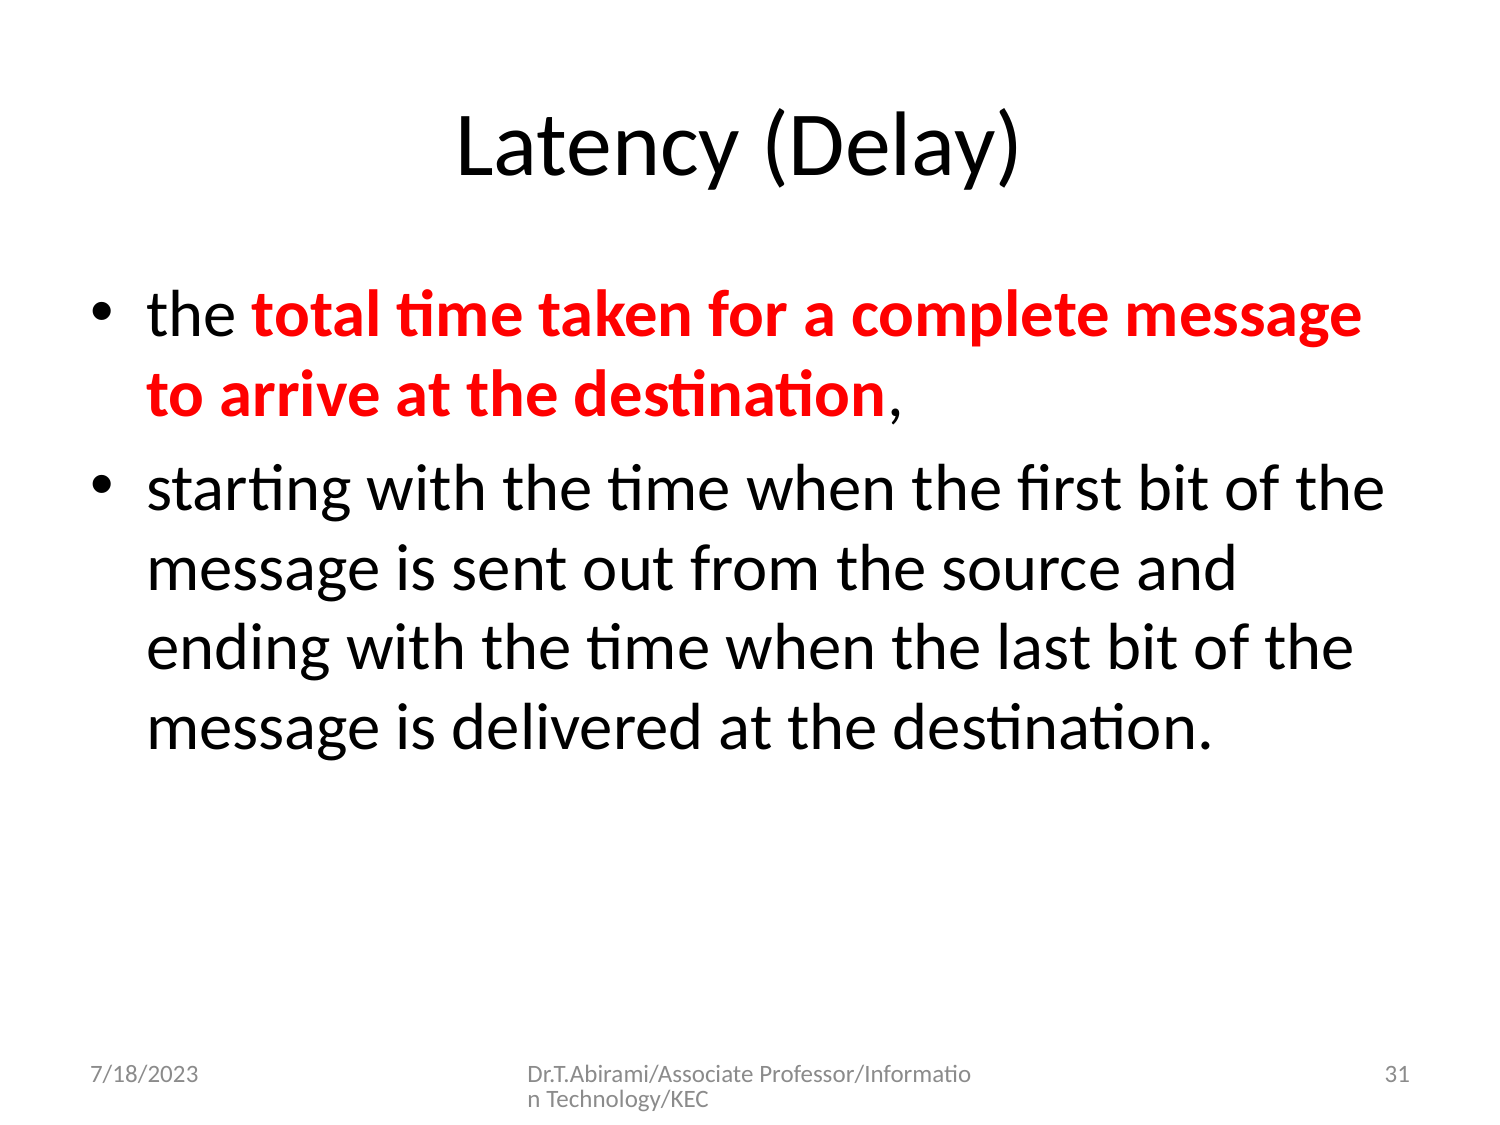

# Latency (Delay)
the total time taken for a complete message to arrive at the destination,
starting with the time when the first bit of the message is sent out from the source and ending with the time when the last bit of the message is delivered at the destination.

7/18/2023
Dr.T.Abirami/Associate Professor/Information Technology/KEC
31